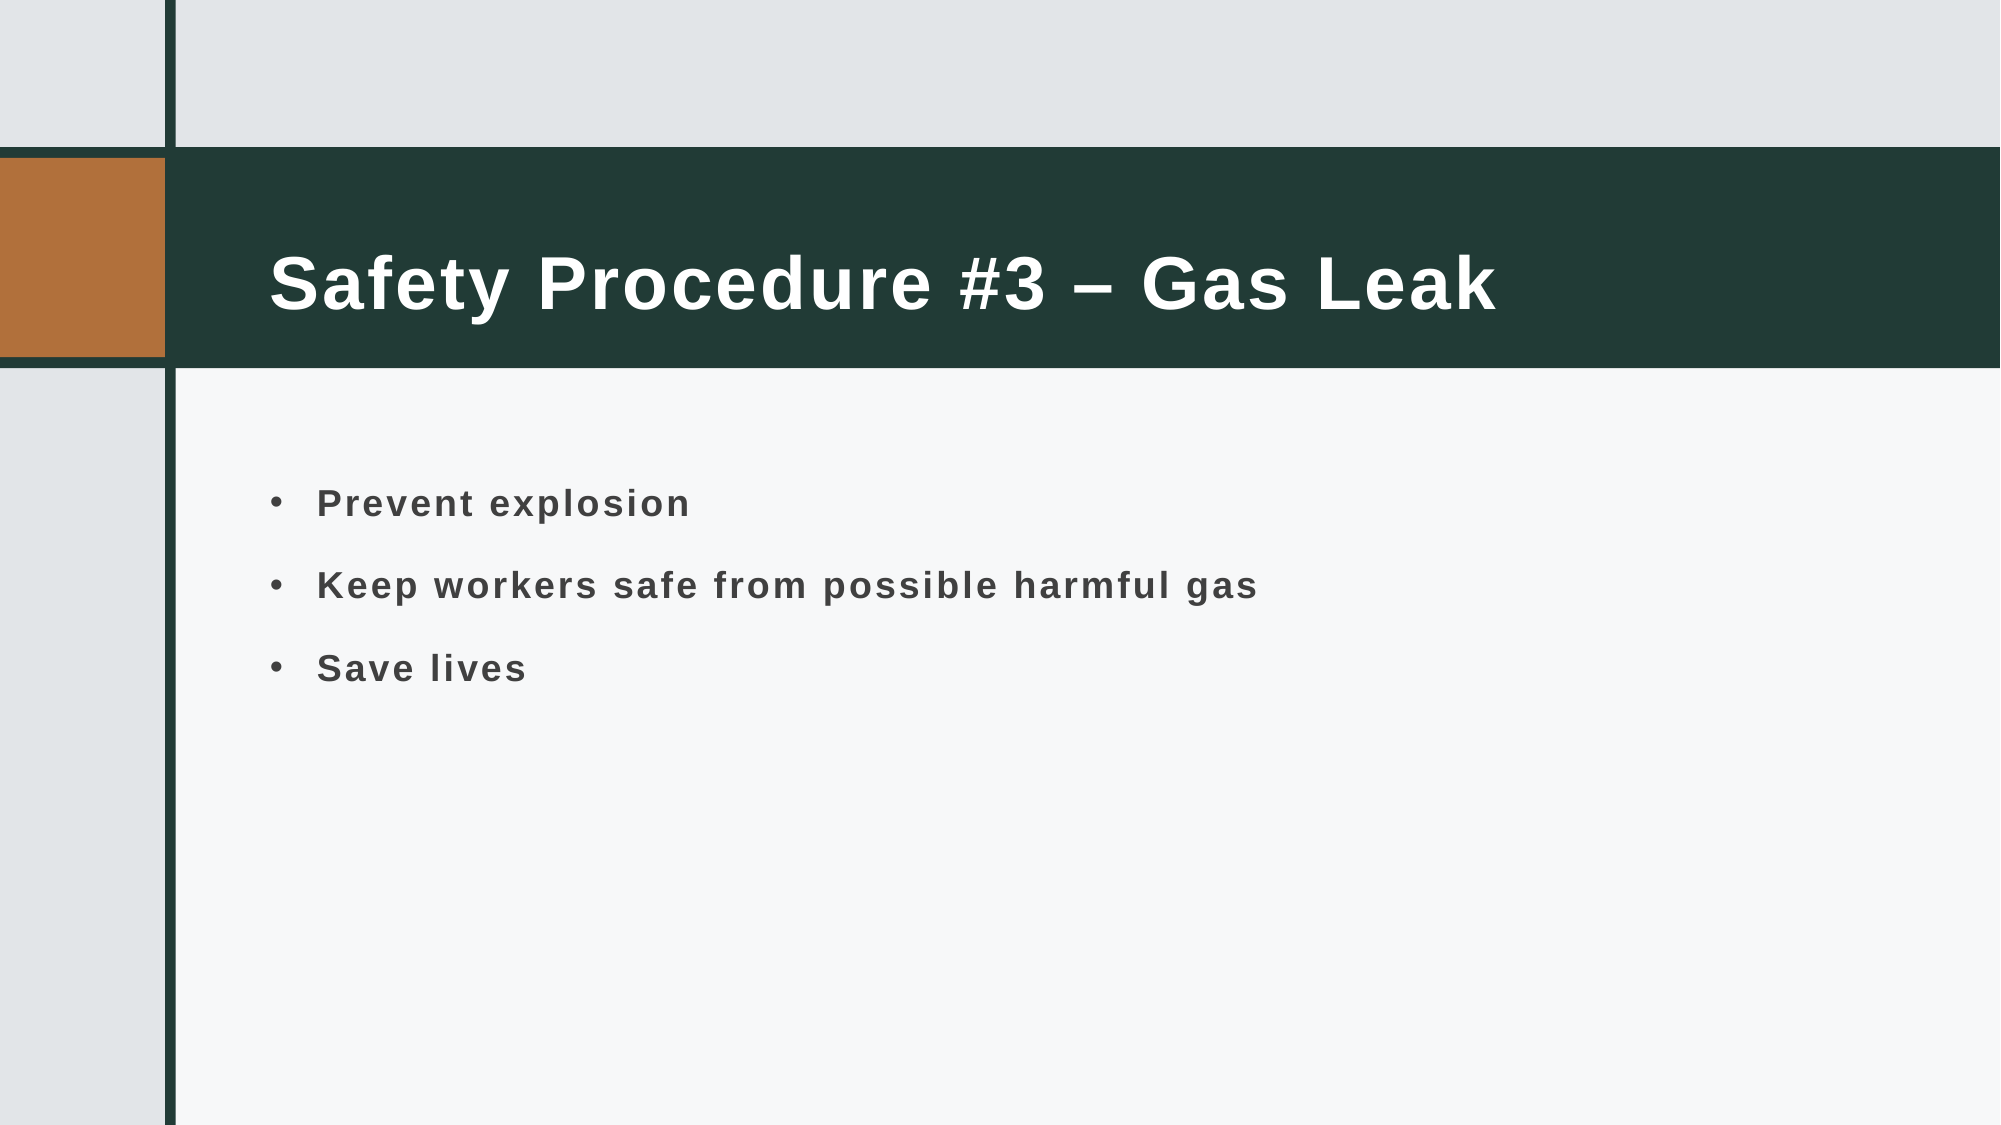

# Safety Procedure #3 – Gas Leak

Prevent explosion
Keep workers safe from possible harmful gas
Save lives